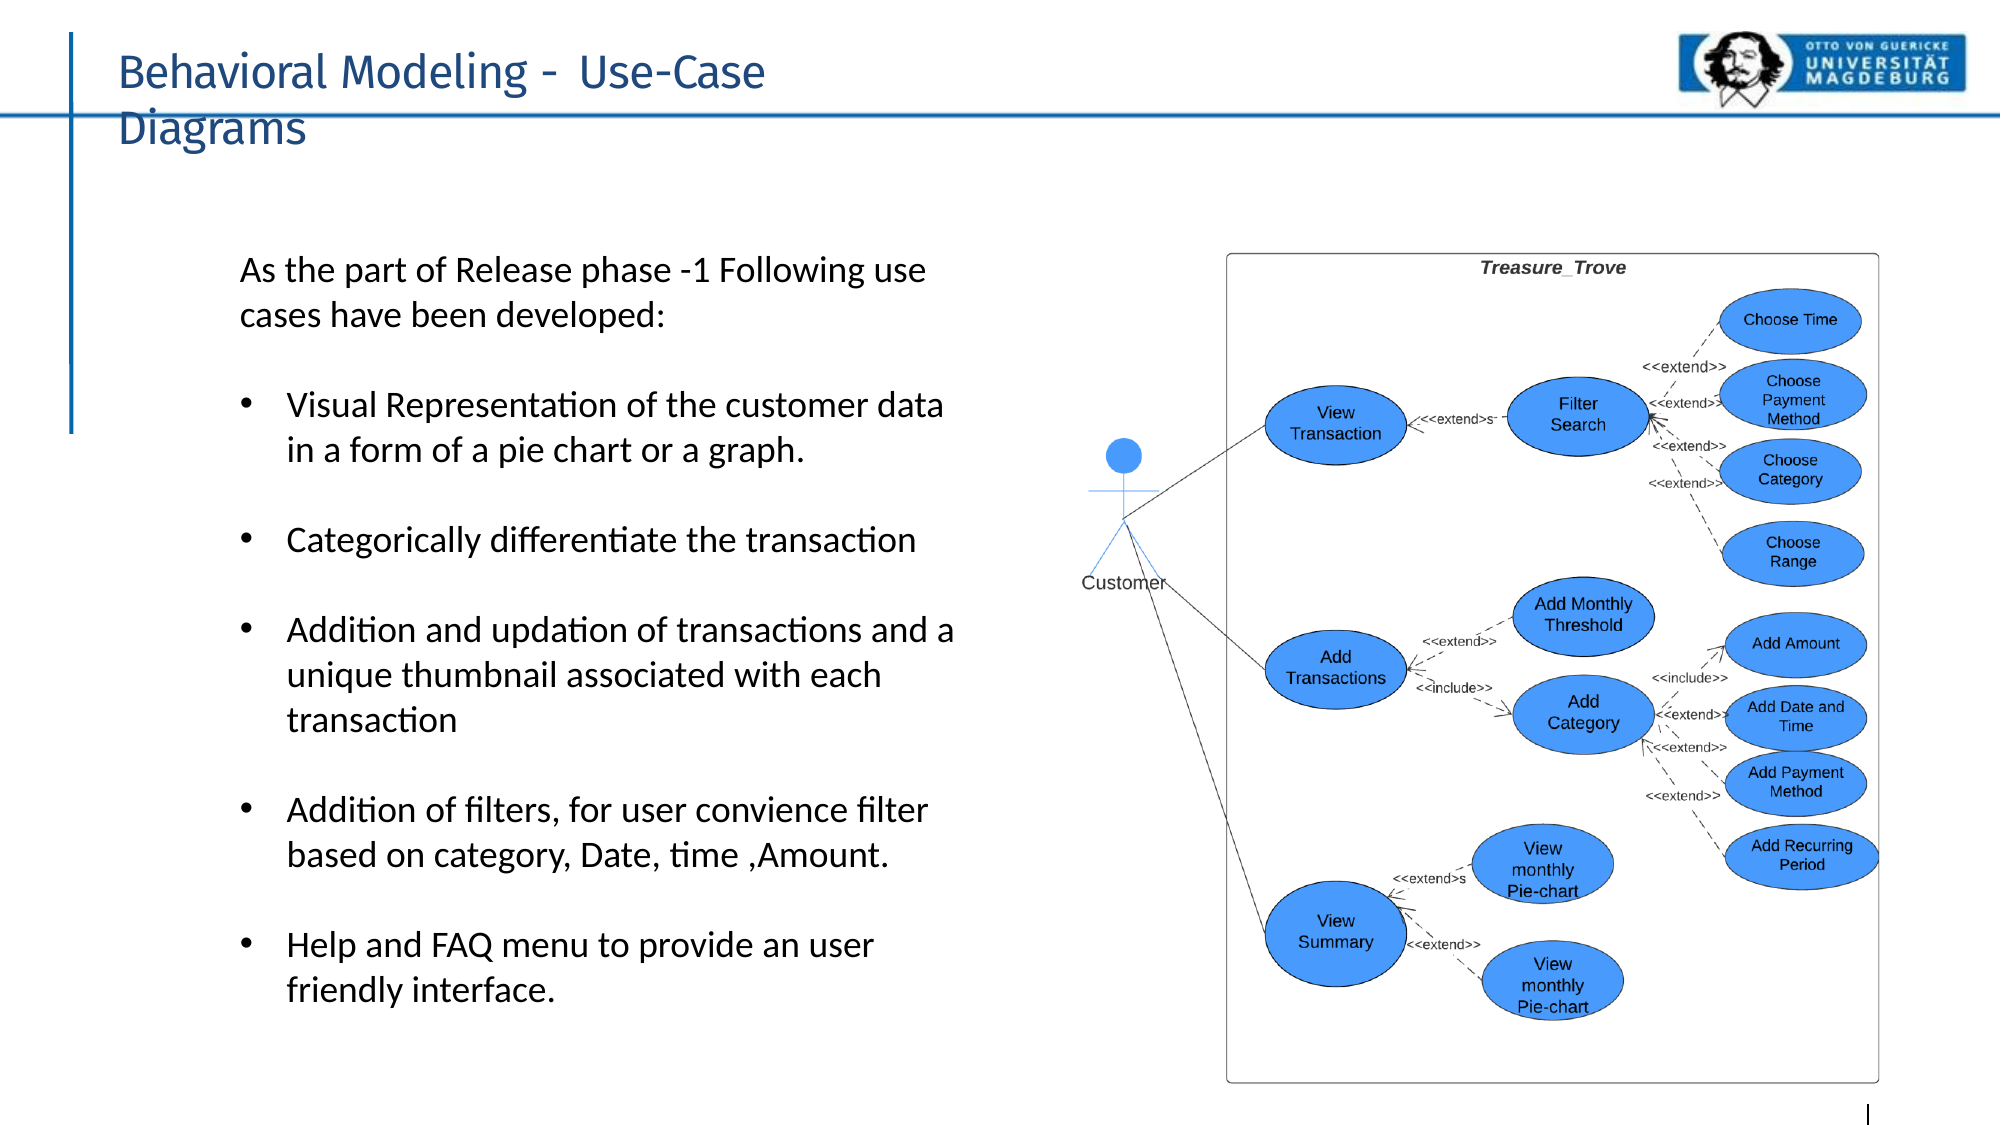

# Behavioral Modeling - Use-Case Diagrams
As the part of Release phase -1 Following use cases have been developed:

Visual Representation of the customer data in a form of a pie chart or a graph.

Categorically differentiate the transaction

Addition and updation of transactions and a unique thumbnail associated with each transaction

Addition of filters, for user convience filter based on category, Date, time ,Amount.

Help and FAQ menu to provide an user friendly interface.

Functional